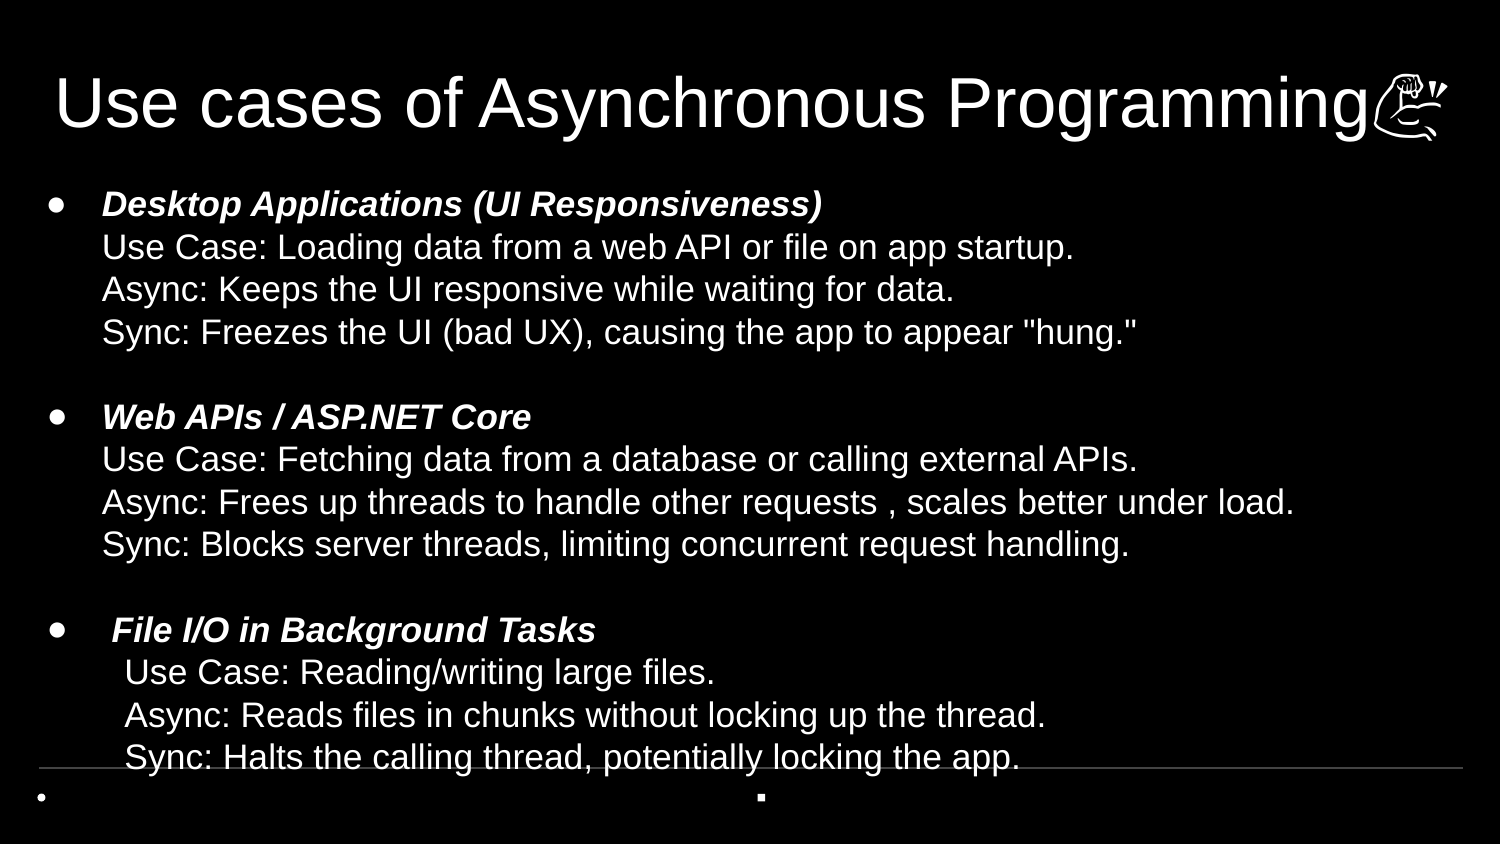

# Use cases of Asynchronous Programming💪
Desktop Applications (UI Responsiveness)
Use Case: Loading data from a web API or file on app startup.
Async: Keeps the UI responsive while waiting for data.
Sync: Freezes the UI (bad UX), causing the app to appear "hung."

Web APIs / ASP.NET Core
Use Case: Fetching data from a database or calling external APIs.
Async: Frees up threads to handle other requests , scales better under load.
Sync: Blocks server threads, limiting concurrent request handling.

 File I/O in Background Tasks
          Use Case: Reading/writing large files.
          Async: Reads files in chunks without locking up the thread.
          Sync: Halts the calling thread, potentially locking the app.